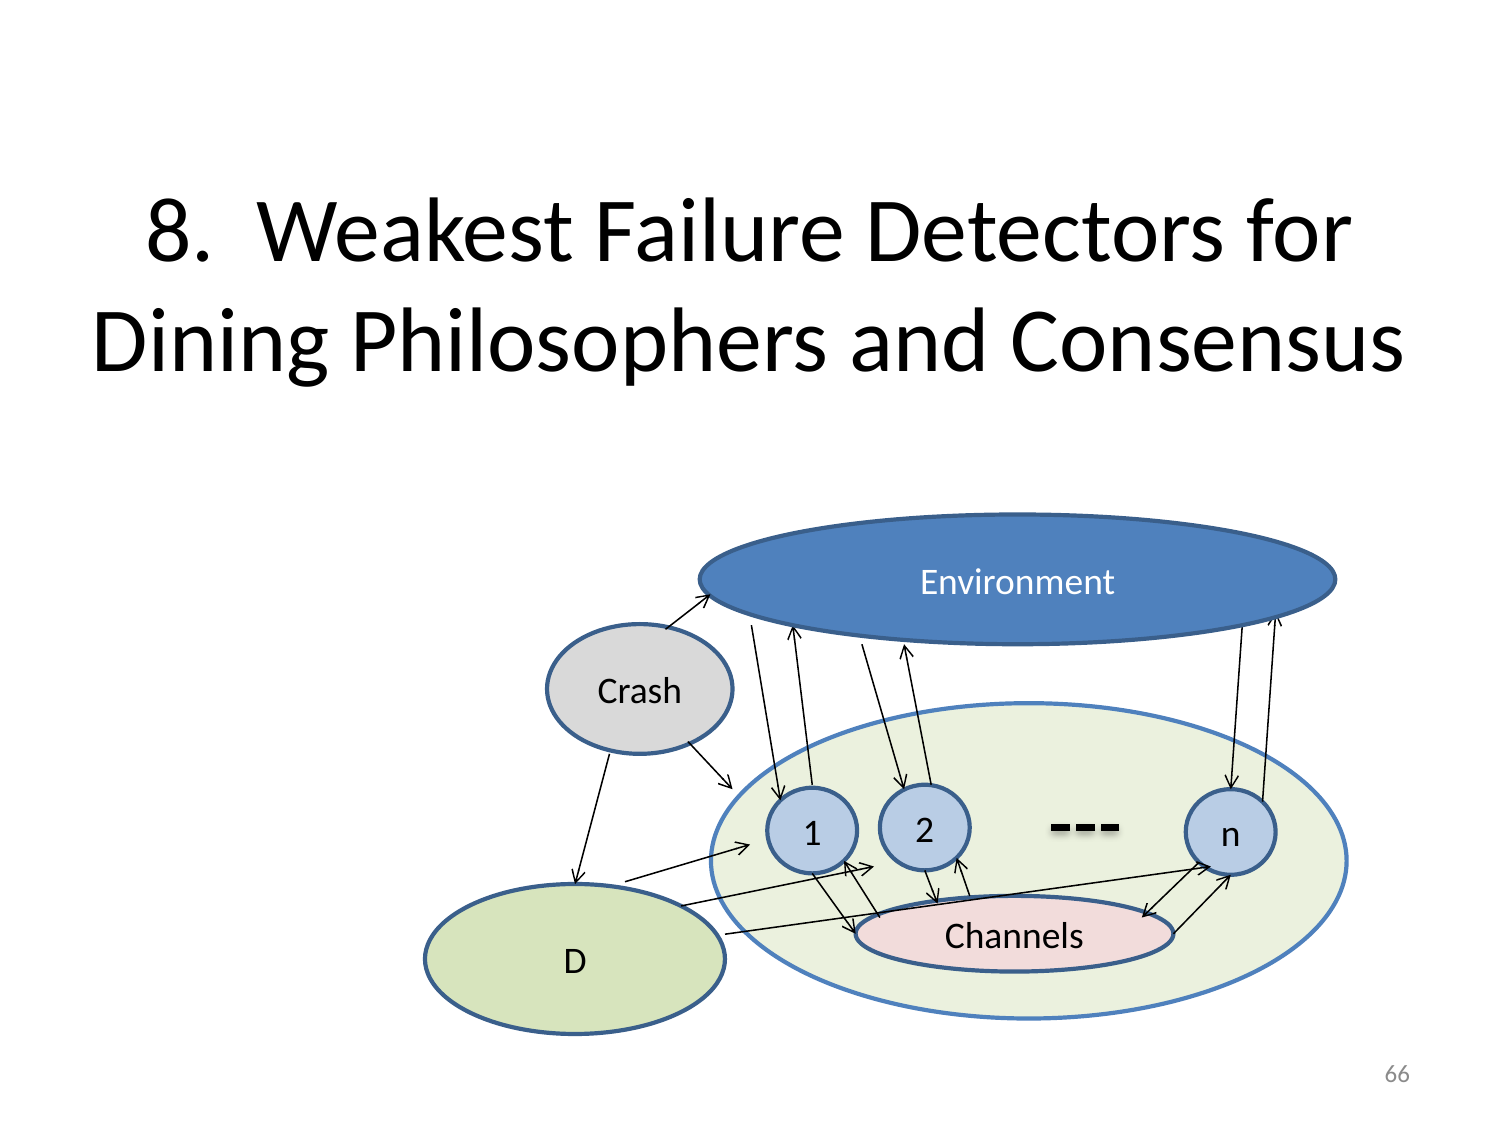

# 8.  Weakest Failure Detectors for Dining Philosophers and Consensus
Environment

2
1
n
Channels
Crash
D
66